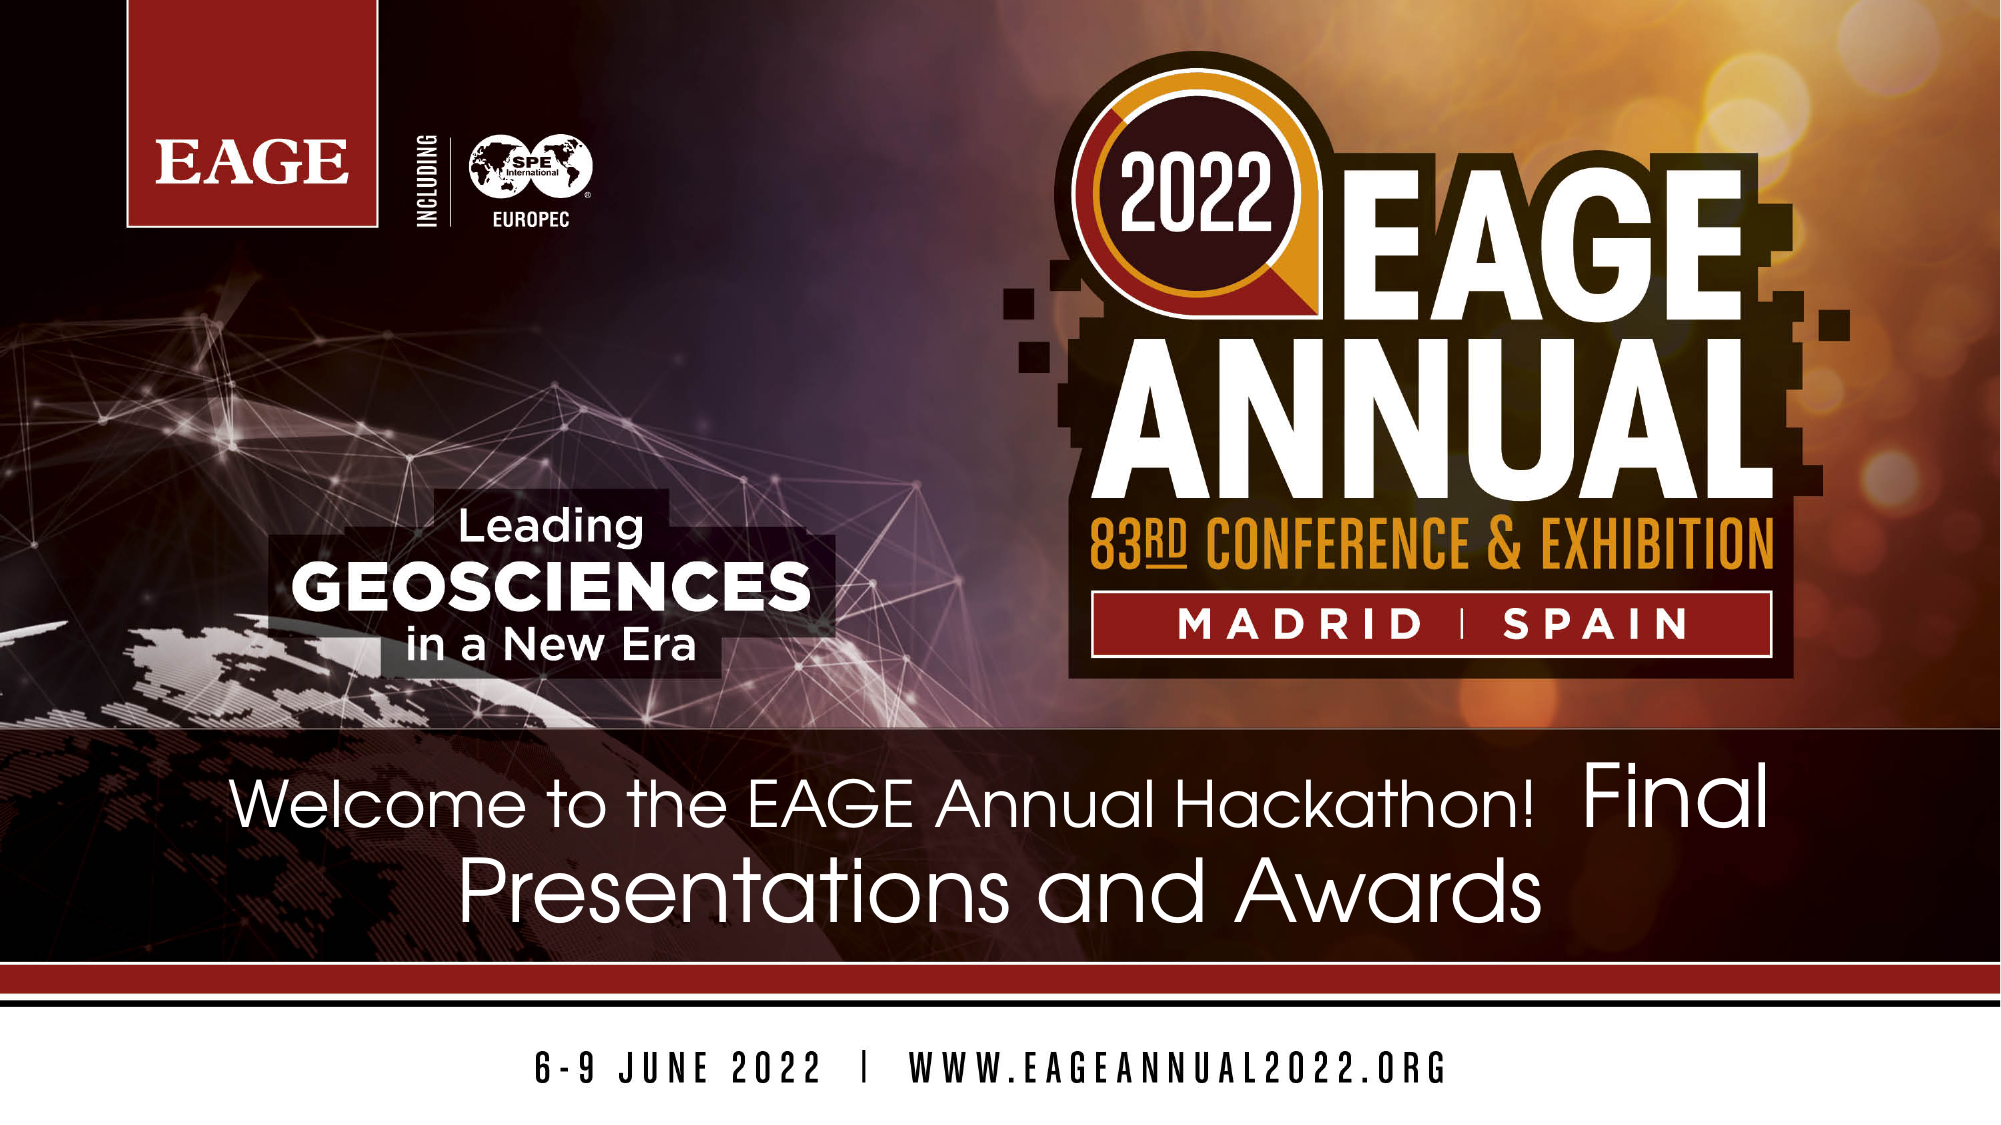

# Welcome to the EAGE Annual Hackathon!  Final Presentations and Awards